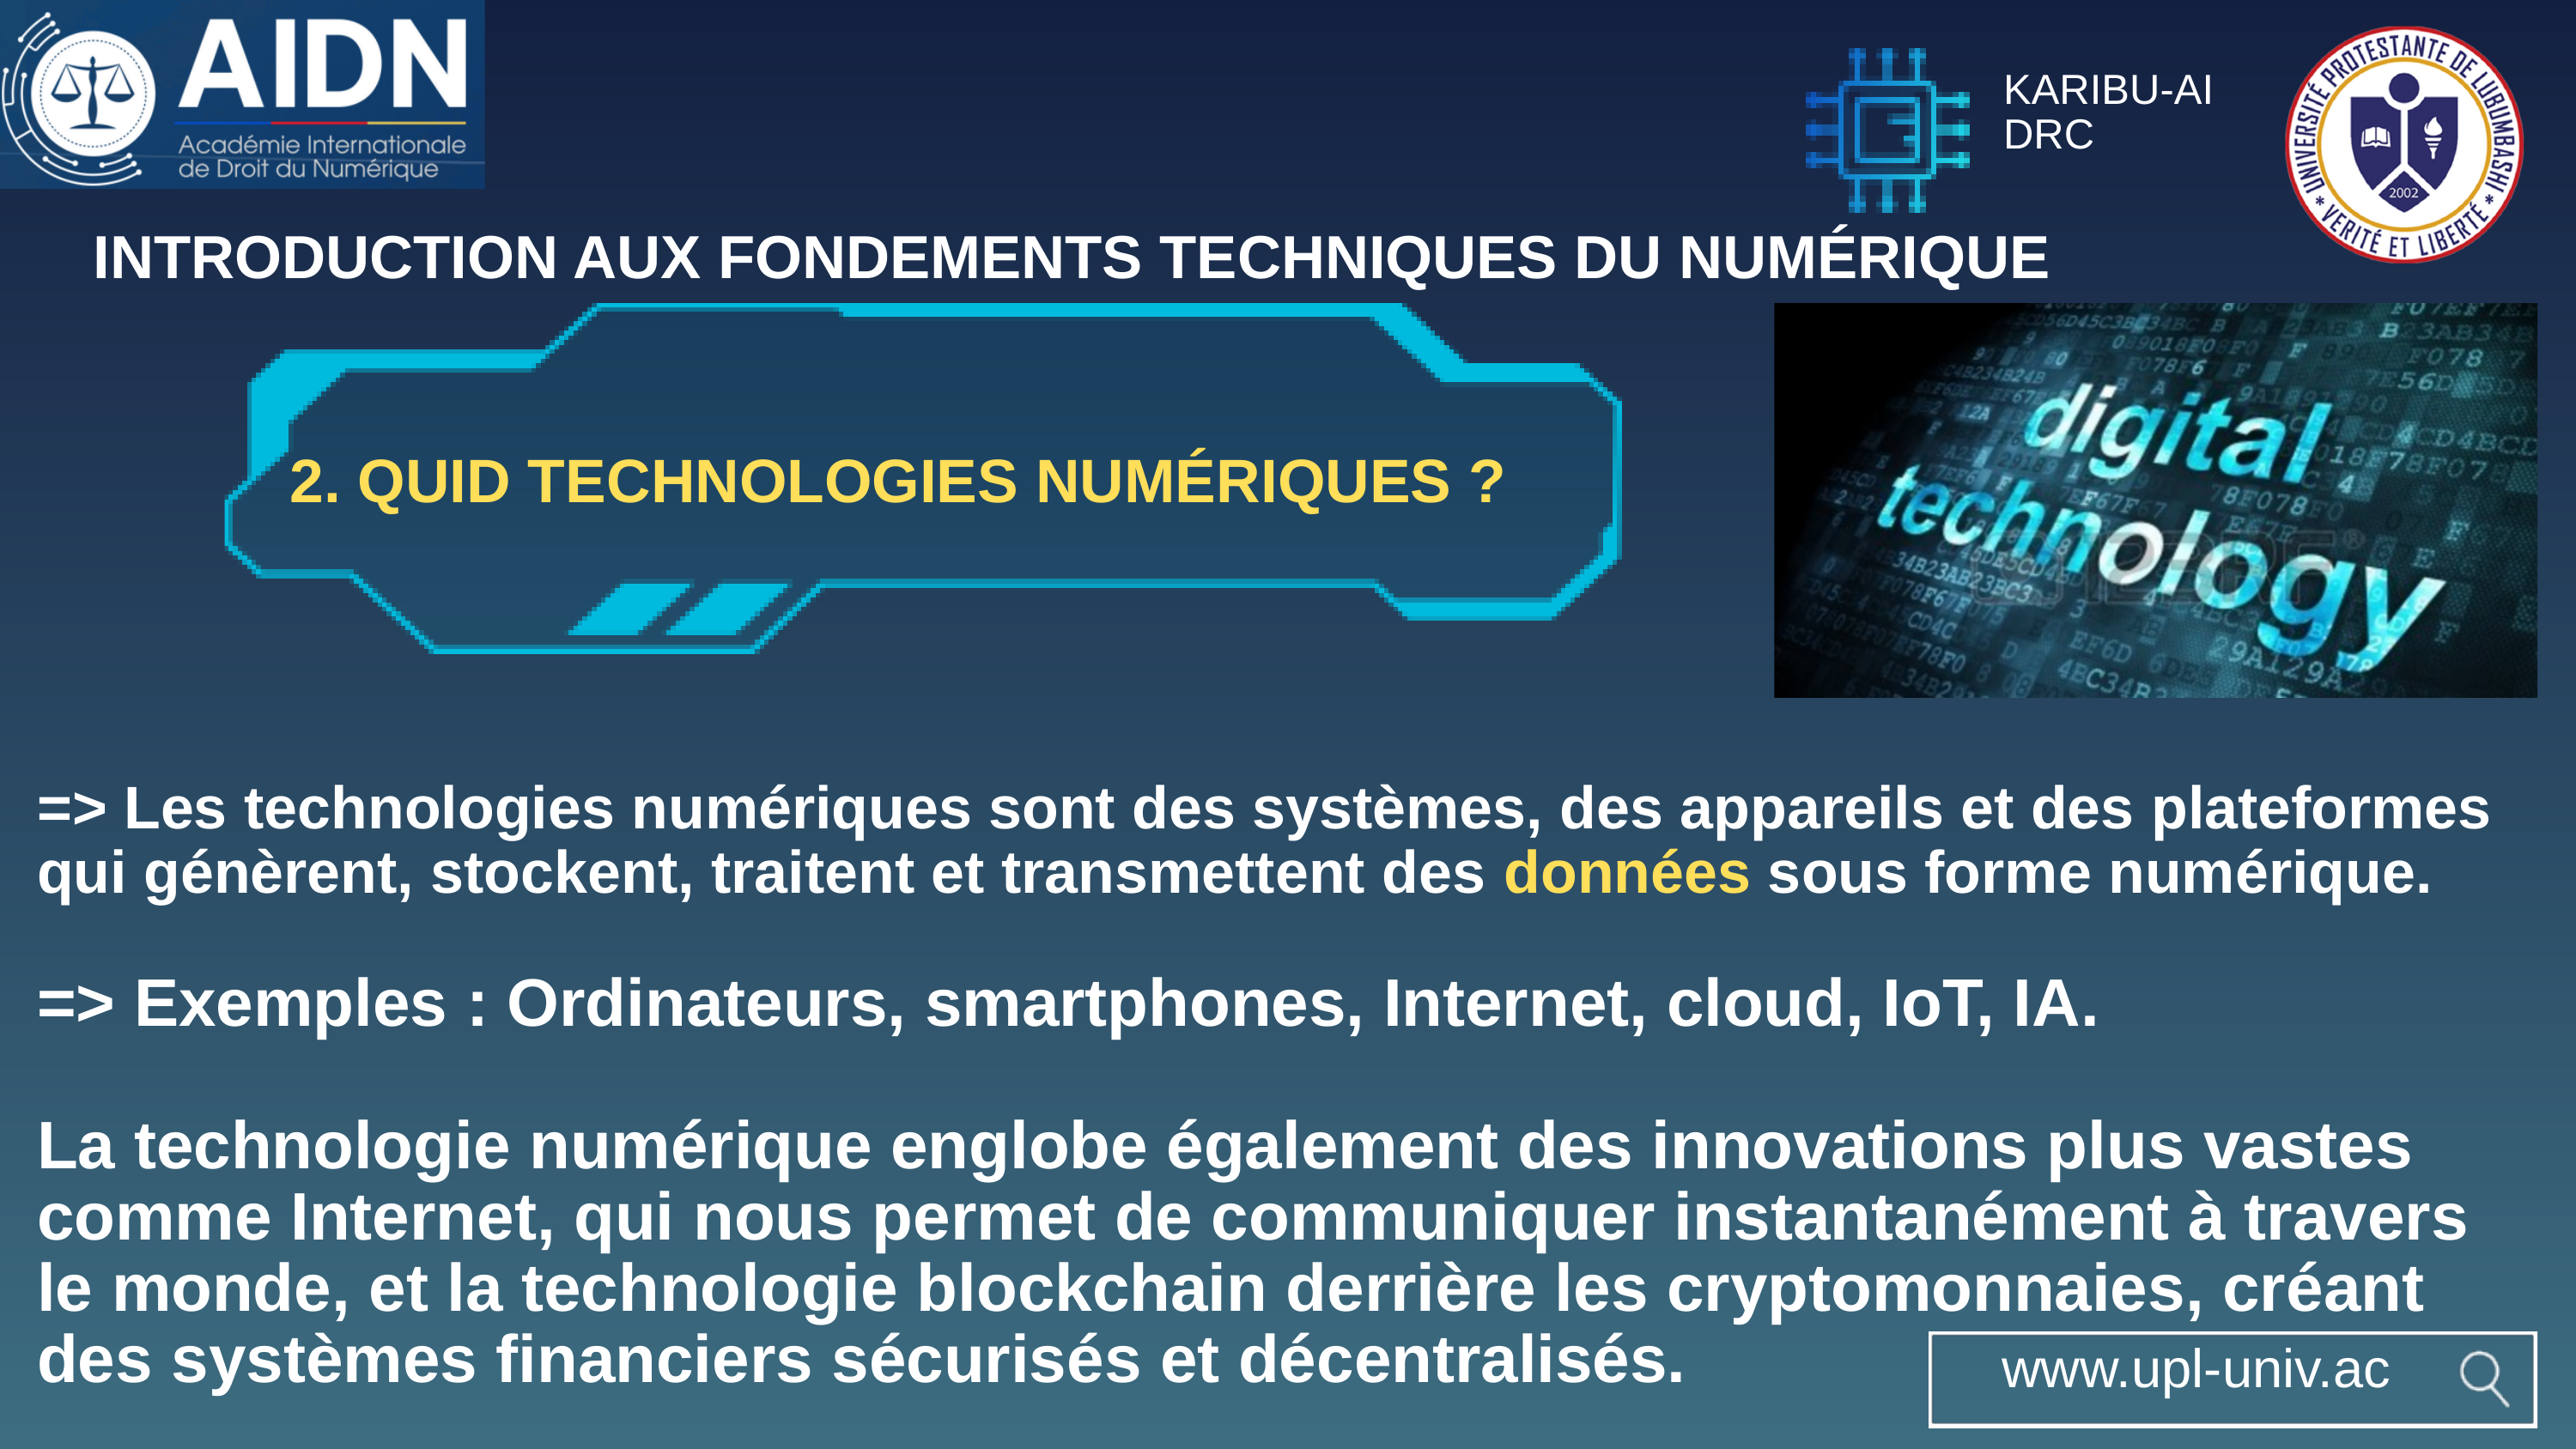

KARIBU-AI
DRC
INTRODUCTION AUX FONDEMENTS TECHNIQUES DU NUMÉRIQUE

2. QUID TECHNOLOGIES NUMÉRIQUES ?

=> Les technologies numériques sont des systèmes, des appareils et des plateformes qui génèrent, stockent, traitent et transmettent des données sous forme numérique.

=> Exemples : Ordinateurs, smartphones, Internet, cloud, IoT, IA.

La technologie numérique englobe également des innovations plus vastes comme Internet, qui nous permet de communiquer instantanément à travers le monde, et la technologie blockchain derrière les cryptomonnaies, créant des systèmes financiers sécurisés et décentralisés.

www.upl-univ.ac